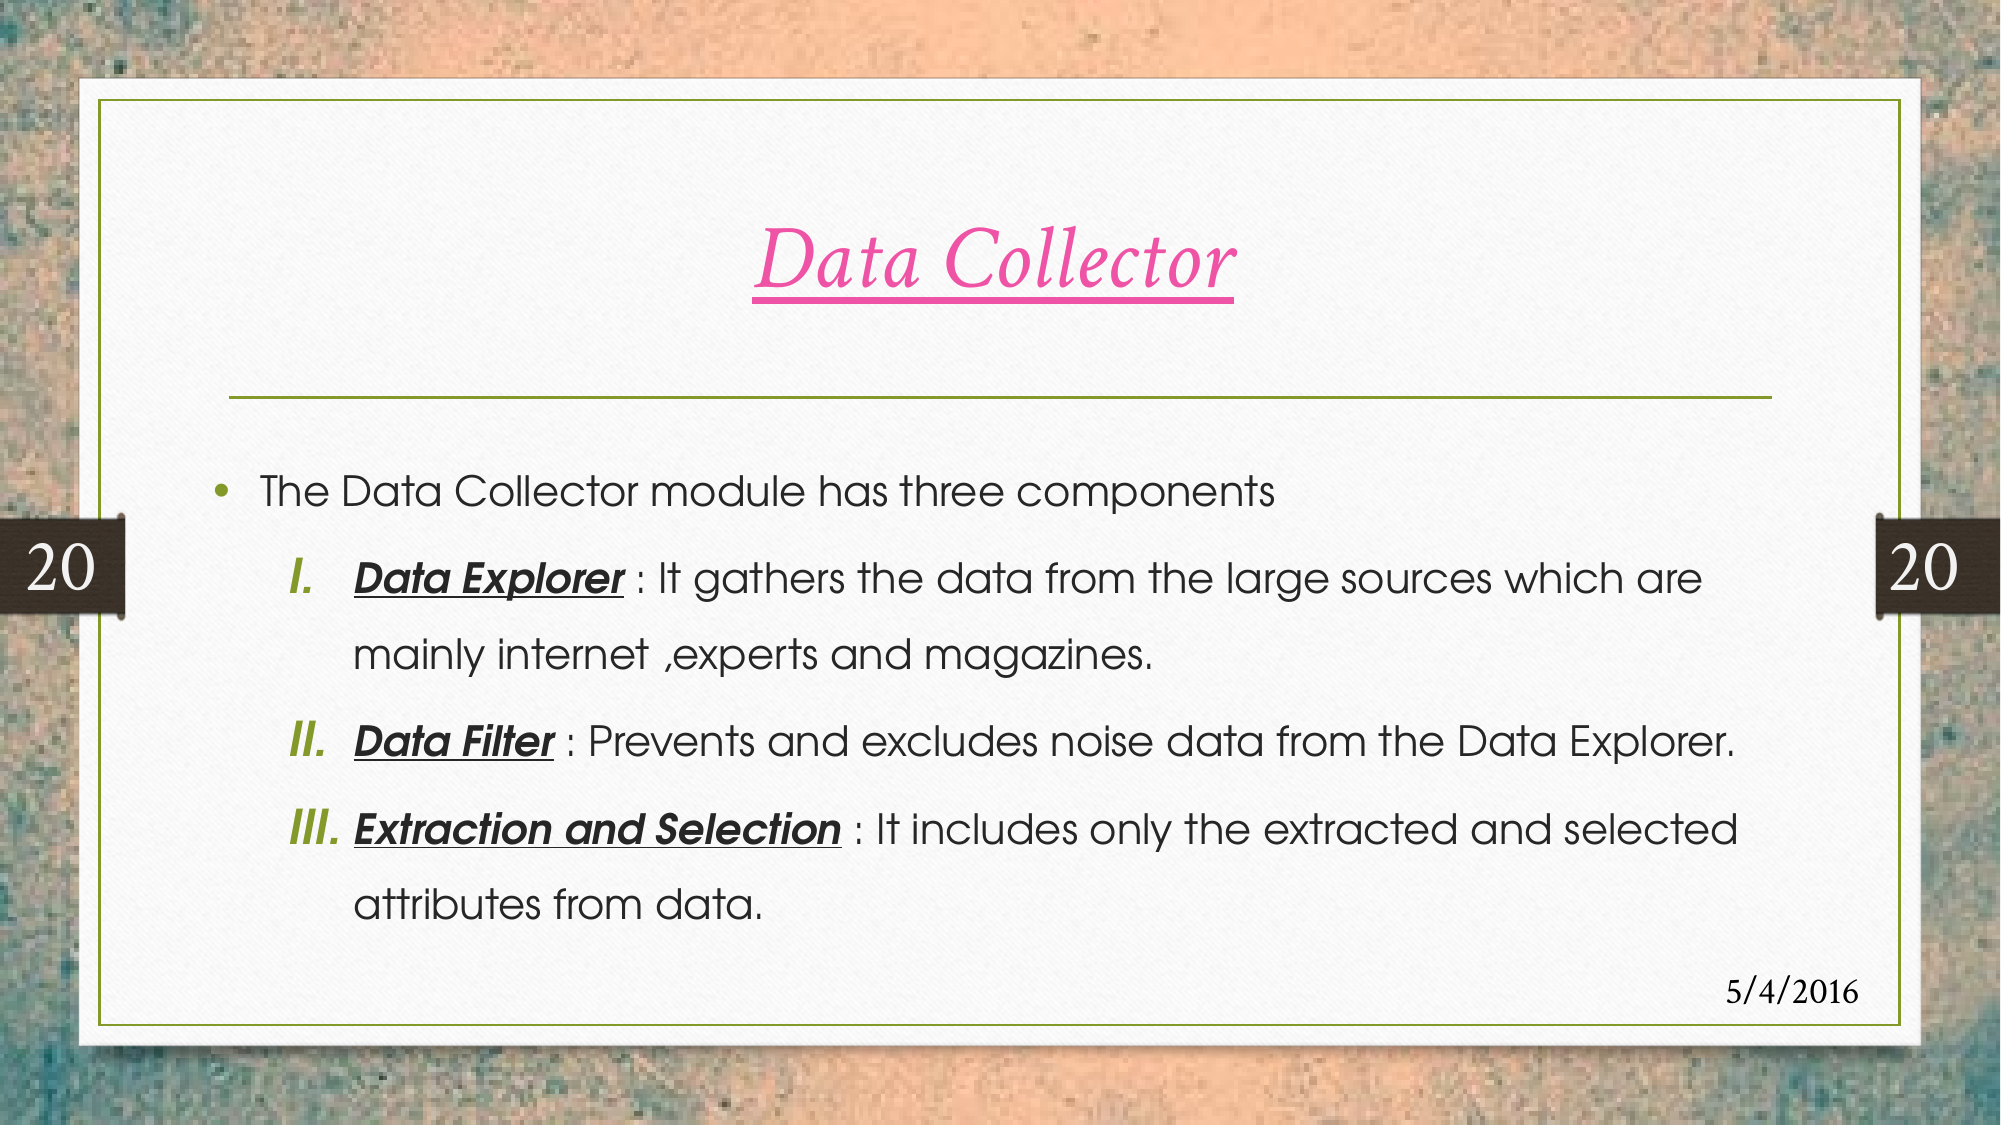

# Data Collector
The Data Collector module has three components
Data Explorer : It gathers the data from the large sources which are mainly internet ,experts and magazines.
Data Filter : Prevents and excludes noise data from the Data Explorer.
Extraction and Selection : It includes only the extracted and selected attributes from data.
20
20
5/4/2016